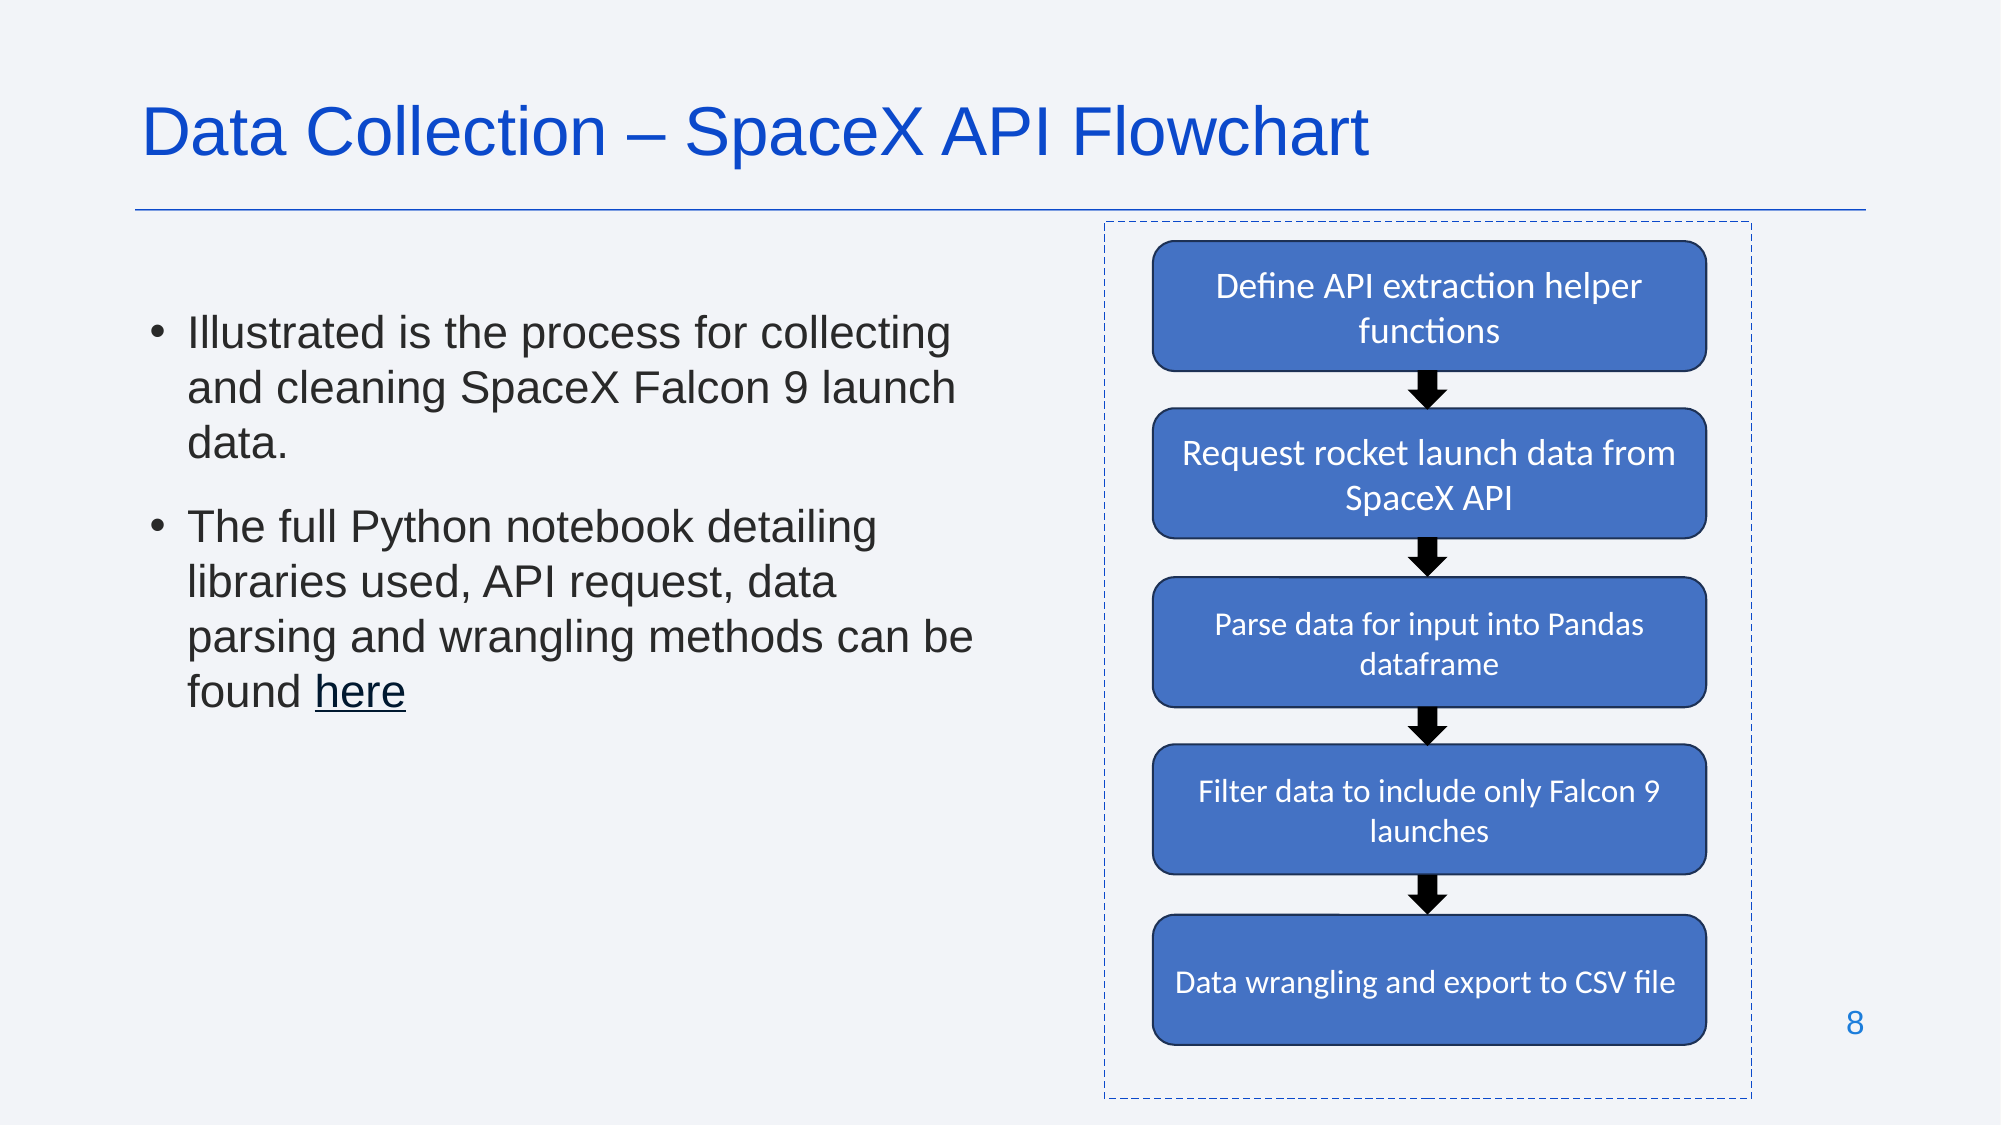

Data Collection – SpaceX API Flowchart

Define API extraction helper functions
Illustrated is the process for collecting and cleaning SpaceX Falcon 9 launch data.
The full Python notebook detailing libraries used, API request, data parsing and wrangling methods can be found here

Request rocket launch data from SpaceX API

Parse data for input into Pandas dataframe

Filter data to include only Falcon 9 launches

Data wrangling and export to CSV file
8